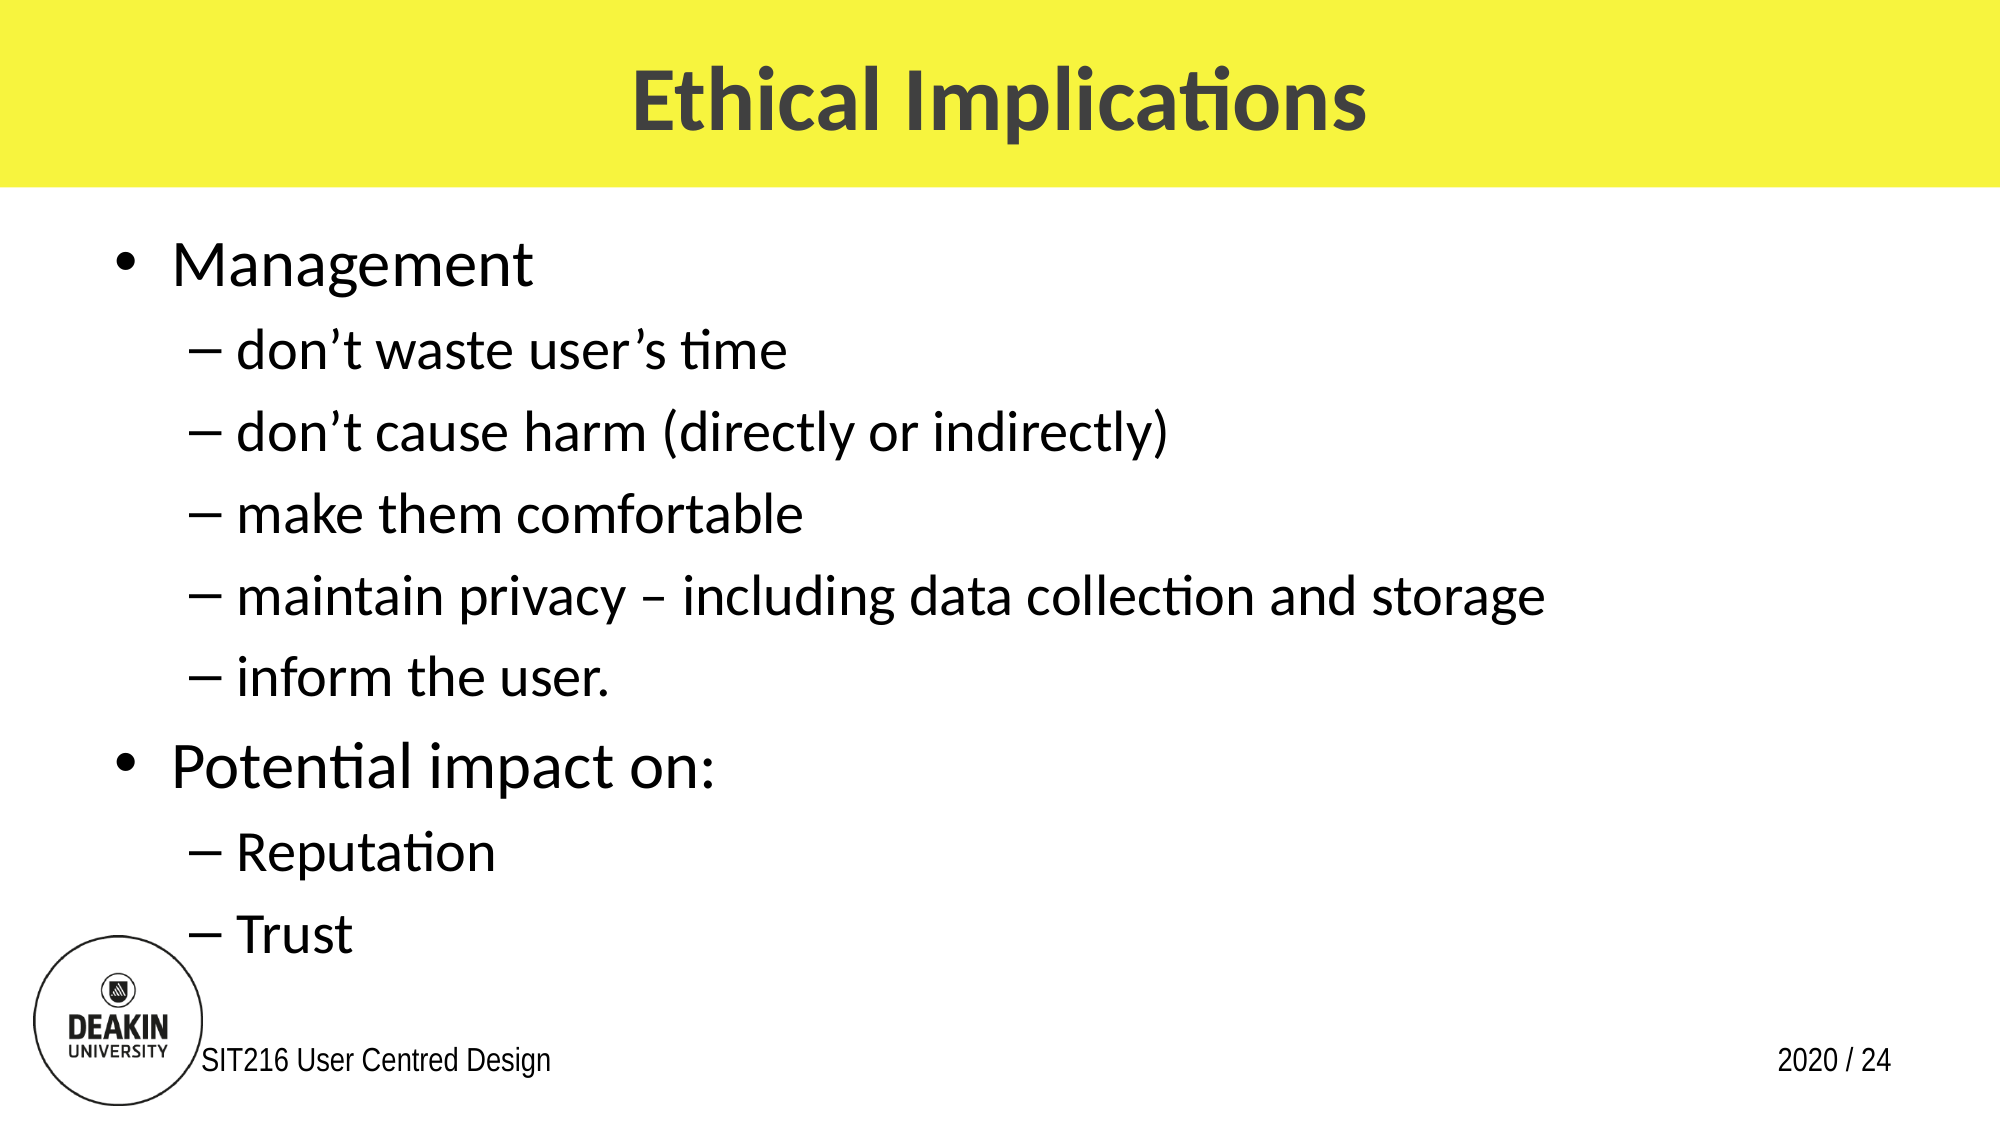

# Ethical Implications
Management
don’t waste user’s time
don’t cause harm (directly or indirectly)
make them comfortable
maintain privacy – including data collection and storage
inform the user.
Potential impact on:
Reputation
Trust